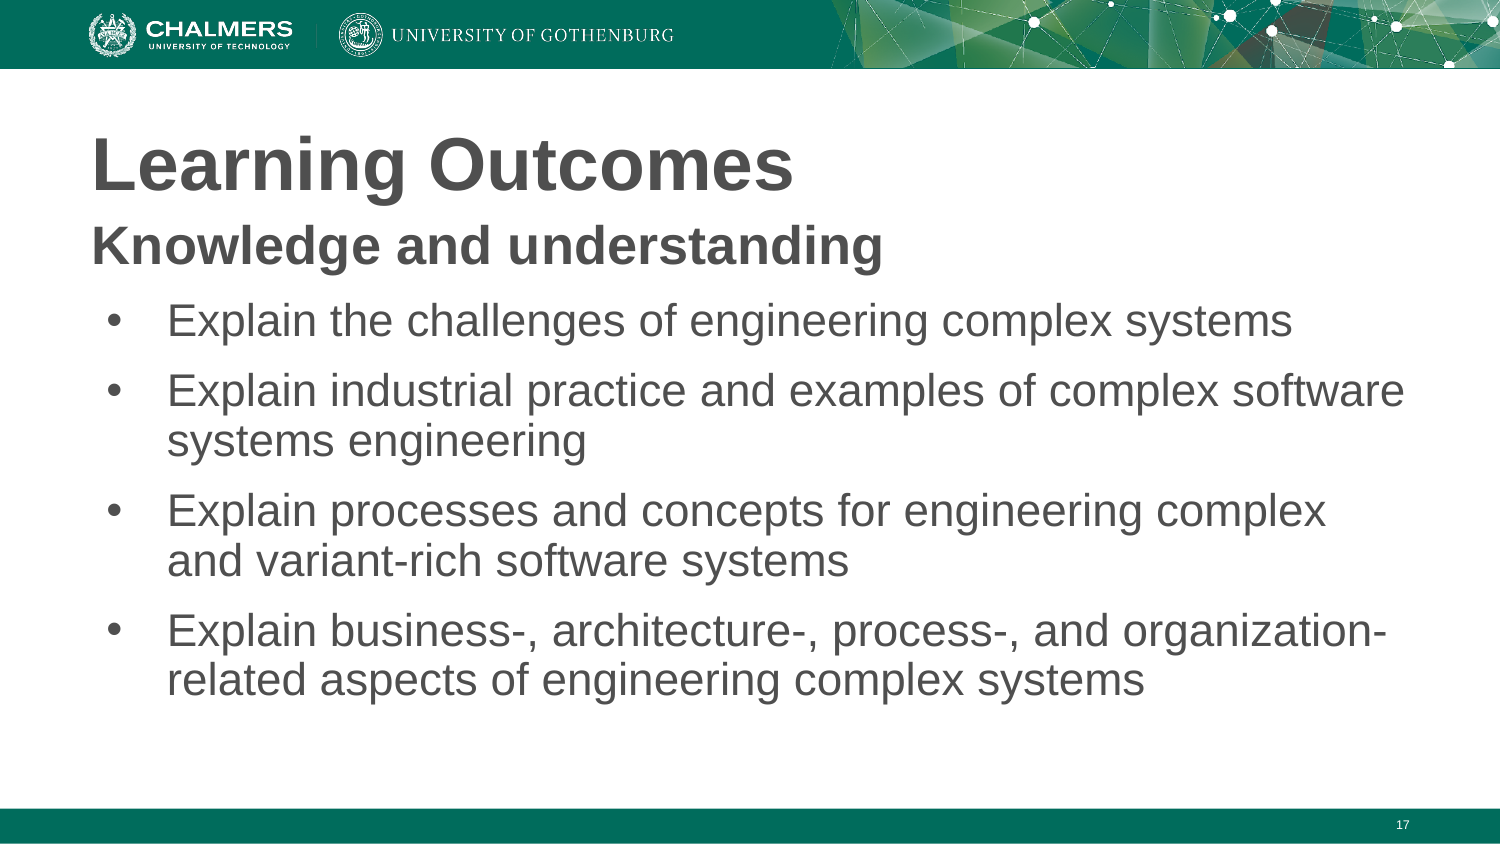

# Learning Outcomes
Knowledge and understanding
Explain the challenges of engineering complex systems
Explain industrial practice and examples of complex software systems engineering
Explain processes and concepts for engineering complex and variant-rich software systems
Explain business-, architecture-, process-, and organization-related aspects of engineering complex systems

17